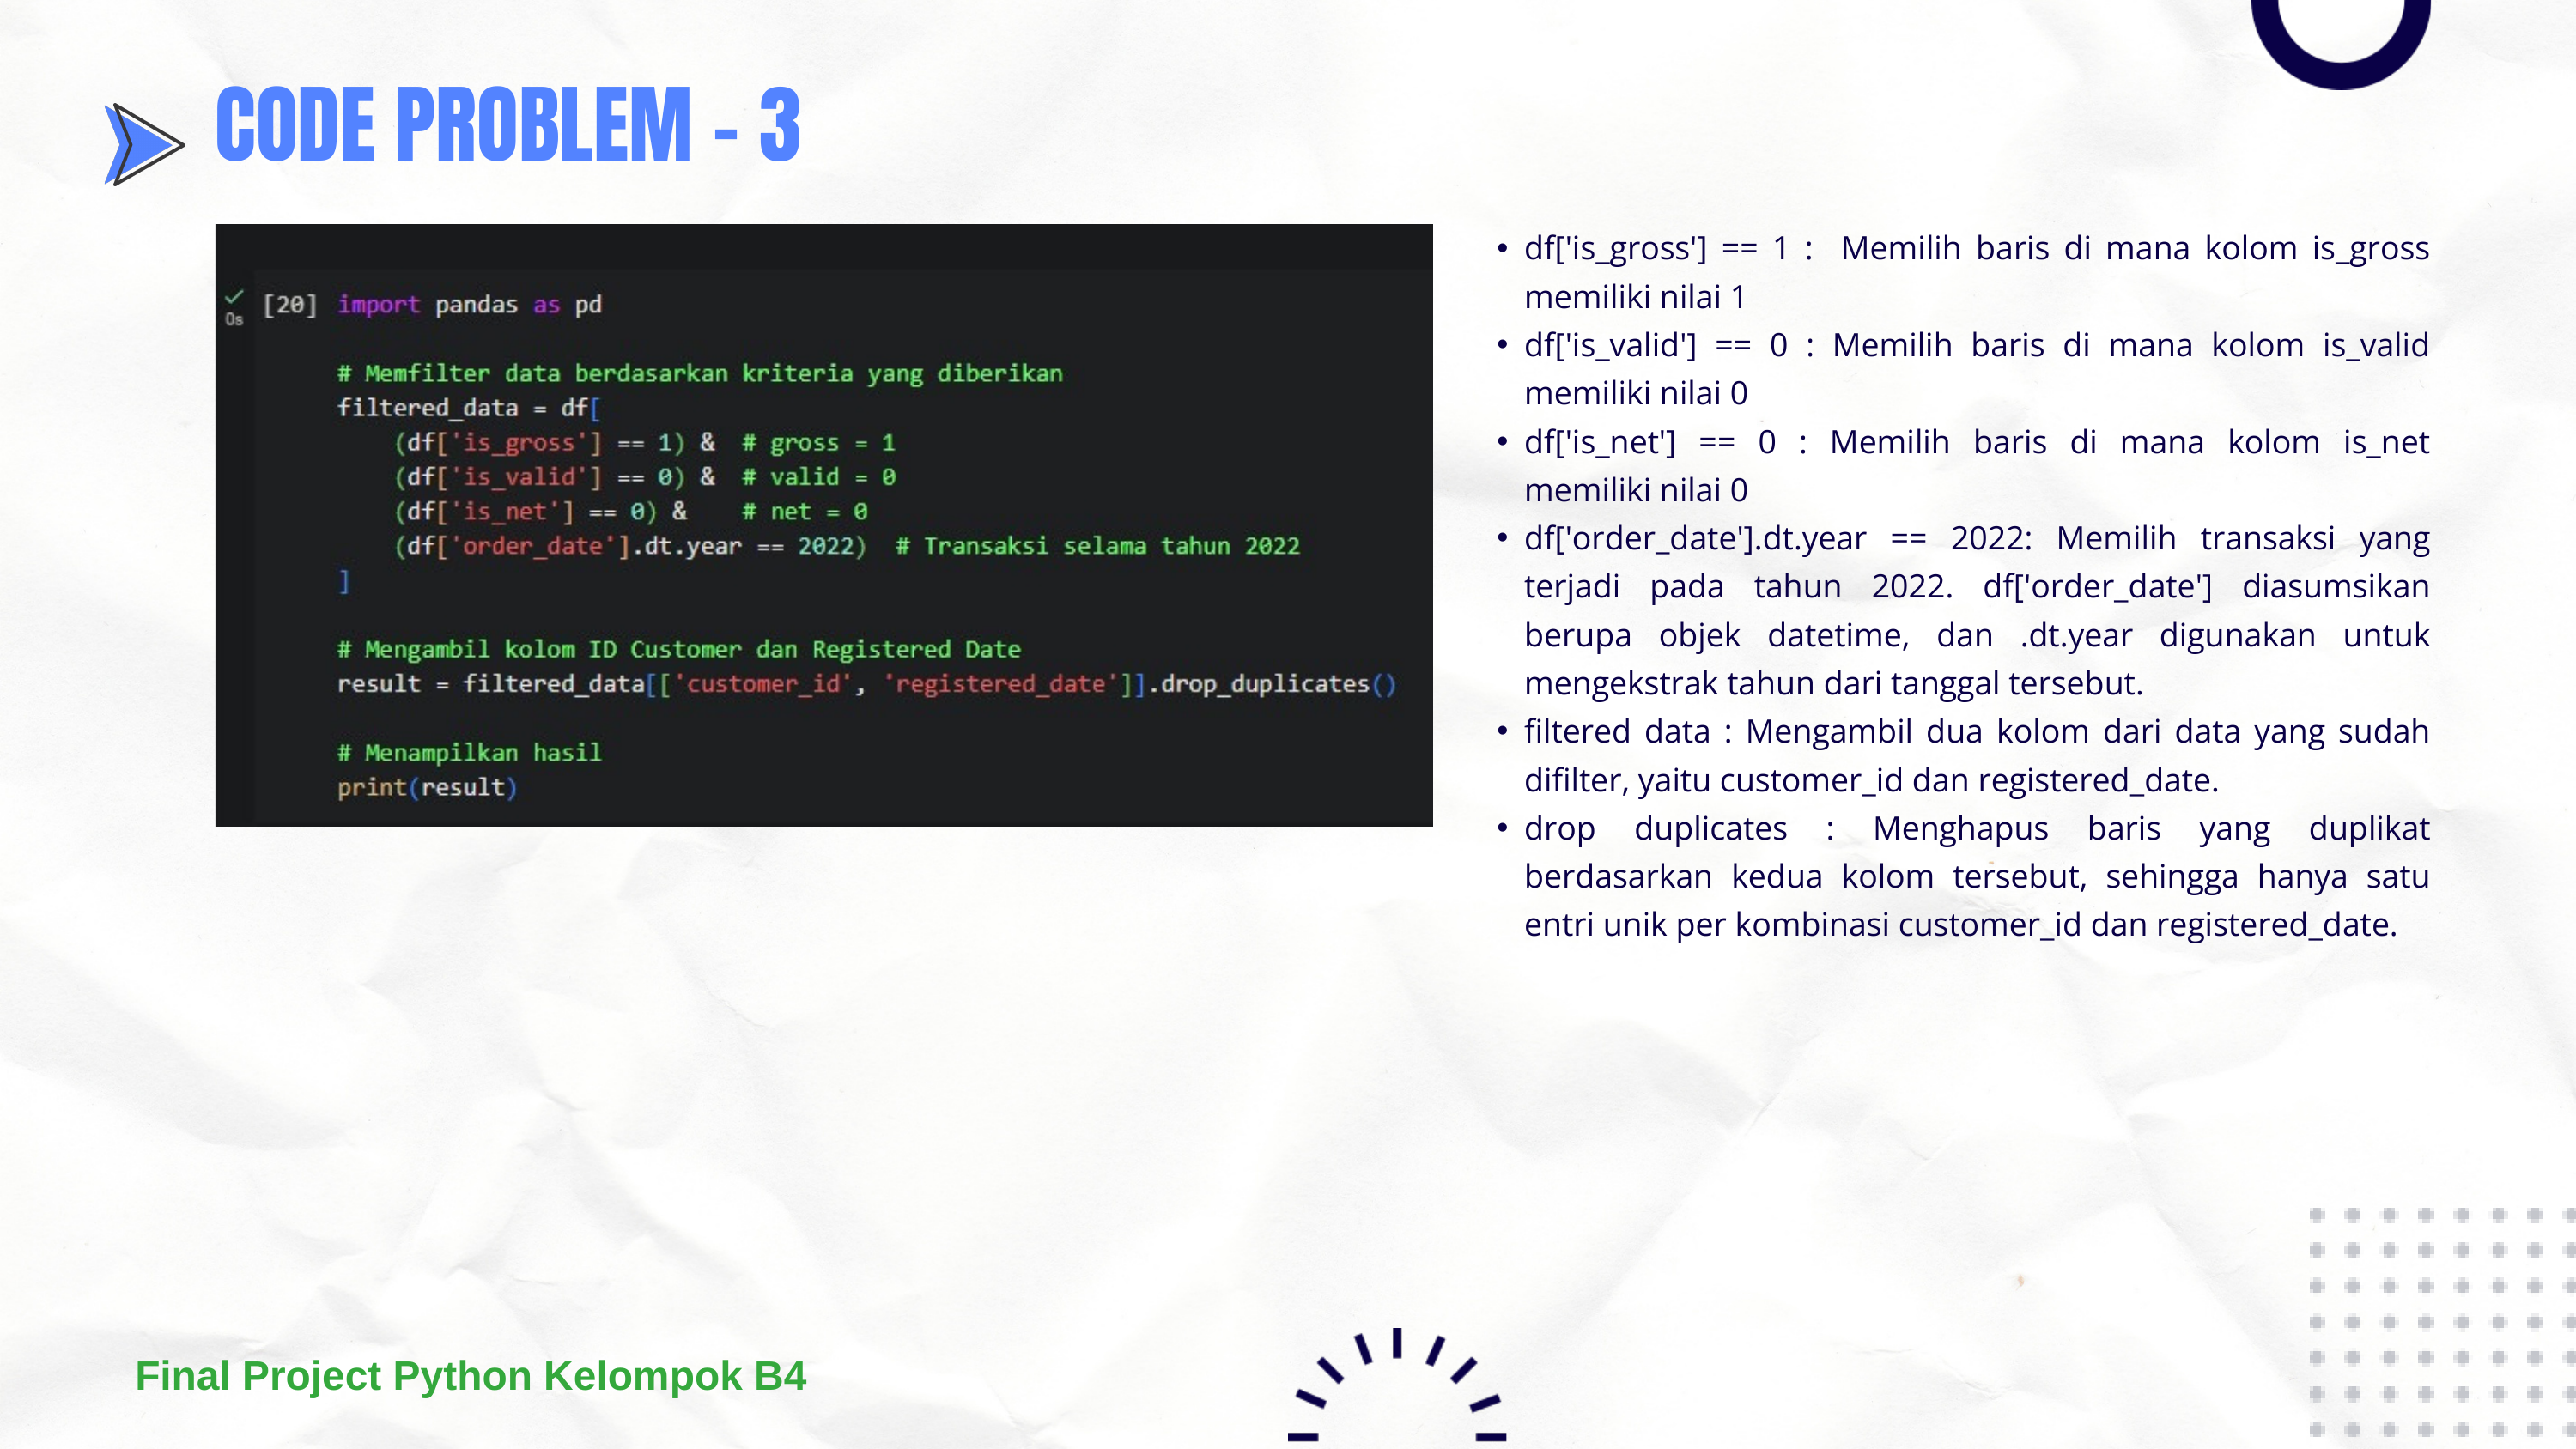

CODE PROBLEM - 3

df['is_gross'] == 1 :  Memilih baris di mana kolom is_gross memiliki nilai 1
df['is_valid'] == 0 : Memilih baris di mana kolom is_valid memiliki nilai 0
df['is_net'] == 0 : Memilih baris di mana kolom is_net memiliki nilai 0
df['order_date'].dt.year == 2022: Memilih transaksi yang terjadi pada tahun 2022. df['order_date'] diasumsikan berupa objek datetime, dan .dt.year digunakan untuk mengekstrak tahun dari tanggal tersebut.
filtered data : Mengambil dua kolom dari data yang sudah difilter, yaitu customer_id dan registered_date.
drop duplicates : Menghapus baris yang duplikat berdasarkan kedua kolom tersebut, sehingga hanya satu entri unik per kombinasi customer_id dan registered_date.

Final Project Python Kelompok B4